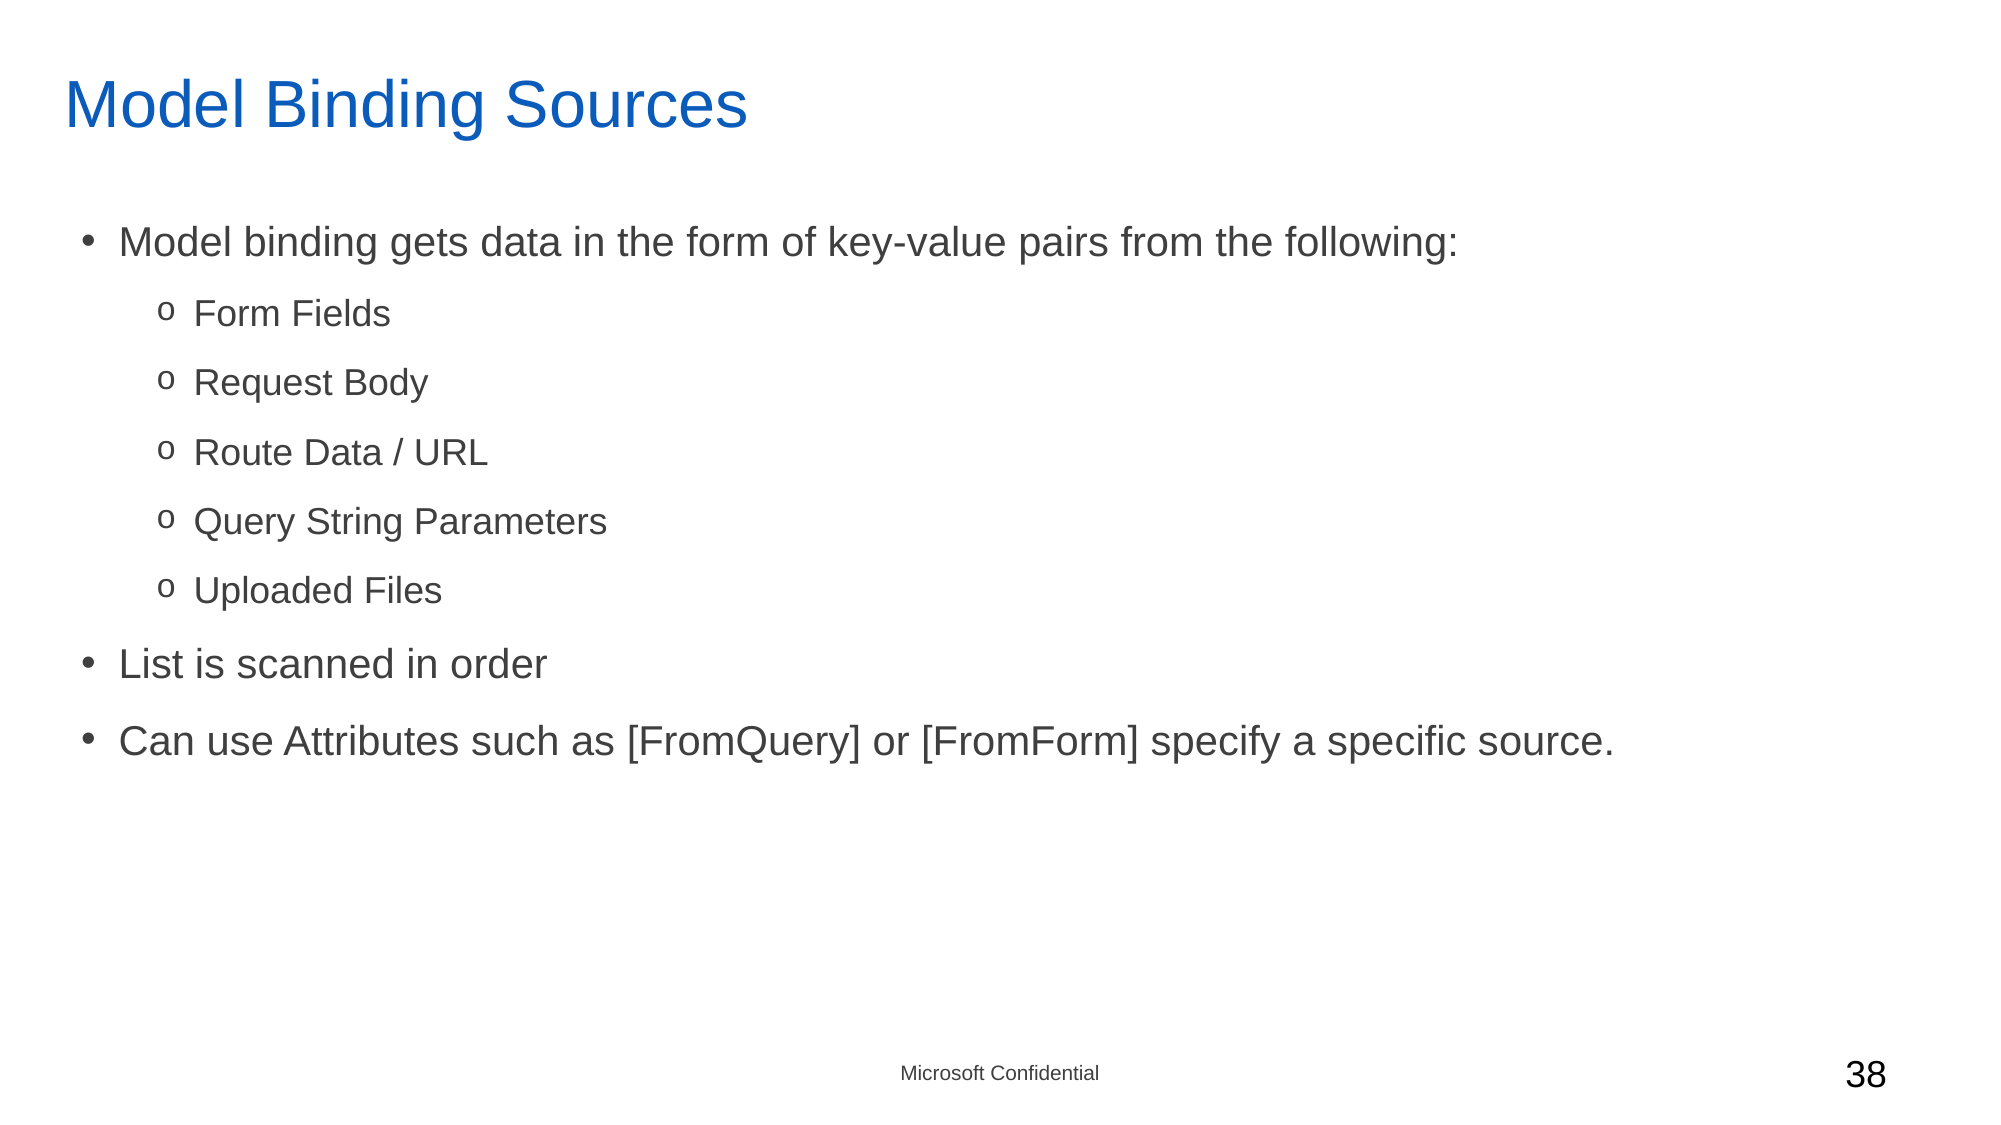

# Model Binding Sources
Model binding gets data in the form of key-value pairs from the following:
Form Fields
Request Body
Route Data / URL
Query String Parameters
Uploaded Files
List is scanned in order
Can use Attributes such as [FromQuery] or [FromForm] specify a specific source.
38